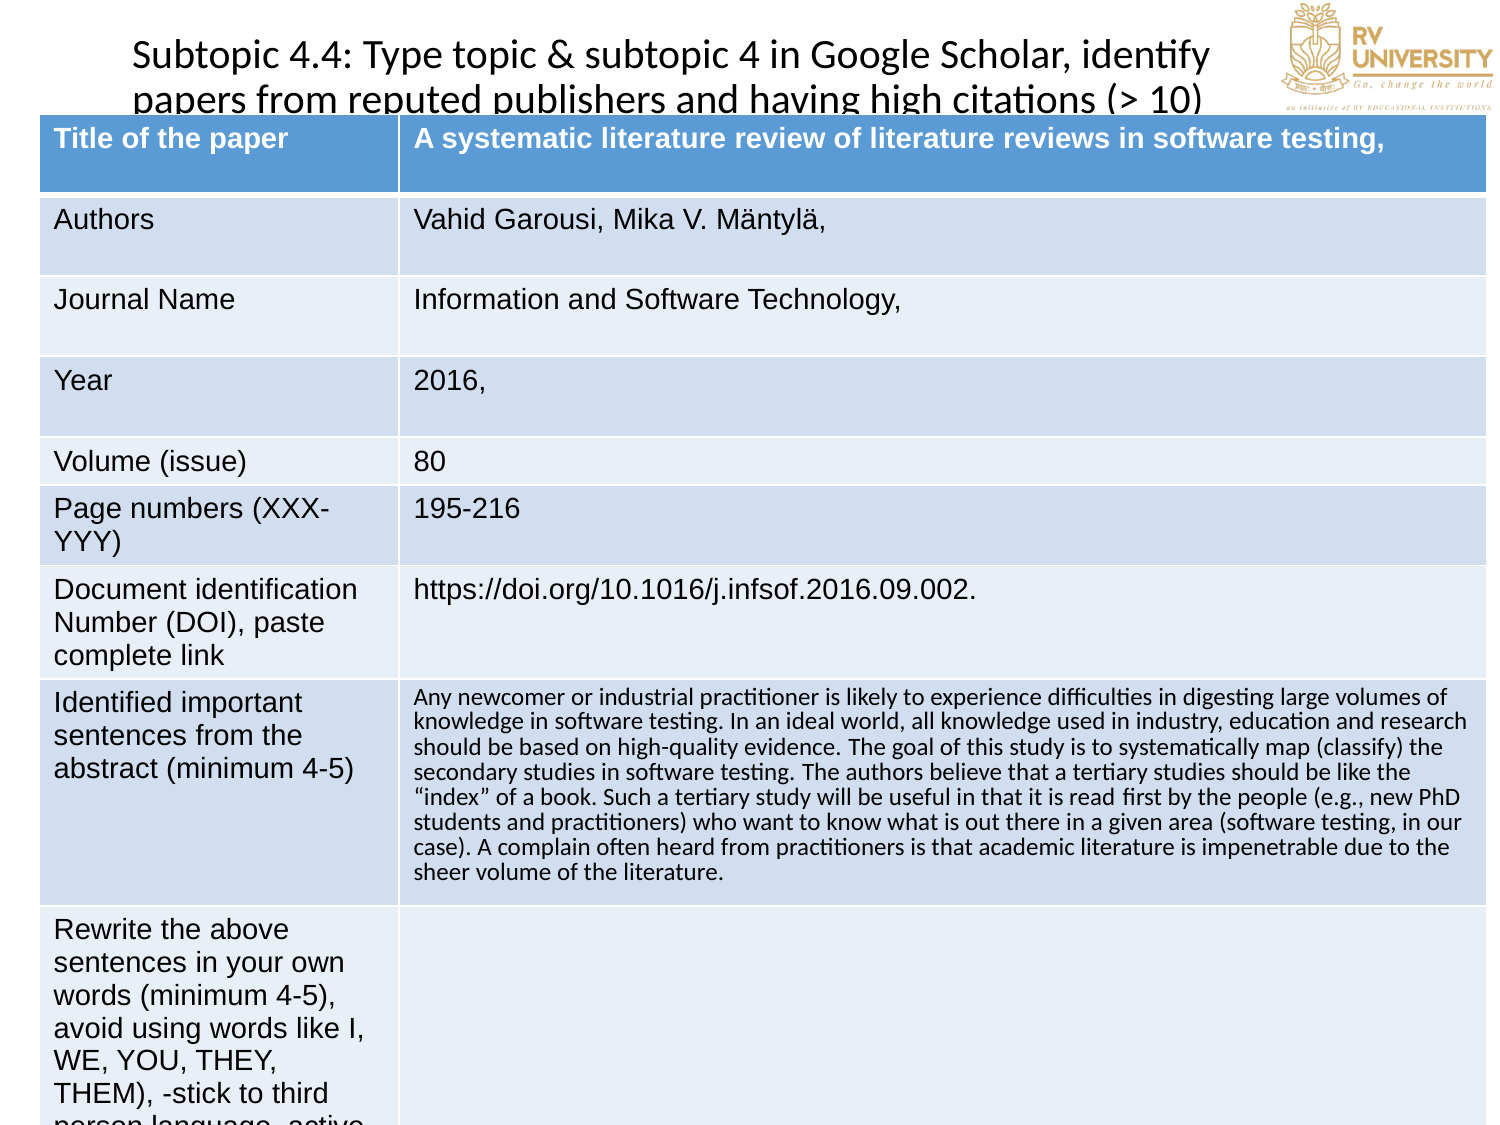

# Subtopic 4.4: Type topic & subtopic 4 in Google Scholar, identify papers from reputed publishers and having high citations (> 10)
| Title of the paper | A systematic literature review of literature reviews in software testing, |
| --- | --- |
| Authors | Vahid Garousi, Mika V. Mäntylä, |
| Journal Name | Information and Software Technology, |
| Year | 2016, |
| Volume (issue) | 80 |
| Page numbers (XXX-YYY) | 195-216 |
| Document identification Number (DOI), paste complete link | https://doi.org/10.1016/j.infsof.2016.09.002. |
| Identified important sentences from the abstract (minimum 4-5) | Any newcomer or industrial practitioner is likely to experience difficulties in digesting large volumes of knowledge in software testing. In an ideal world, all knowledge used in industry, education and research should be based on high-quality evidence. The goal of this study is to systematically map (classify) the secondary studies in software testing. The authors believe that a tertiary studies should be like the “index” of a book. Such a tertiary study will be useful in that it is read first by the people (e.g., new PhD students and practitioners) who want to know what is out there in a given area (software testing, in our case). A complain often heard from practitioners is that academic literature is impenetrable due to the sheer volume of the literature. |
| Rewrite the above sentences in your own words (minimum 4-5), avoid using words like I, WE, YOU, THEY, THEM), -stick to third person language, active voice, present tense |  |